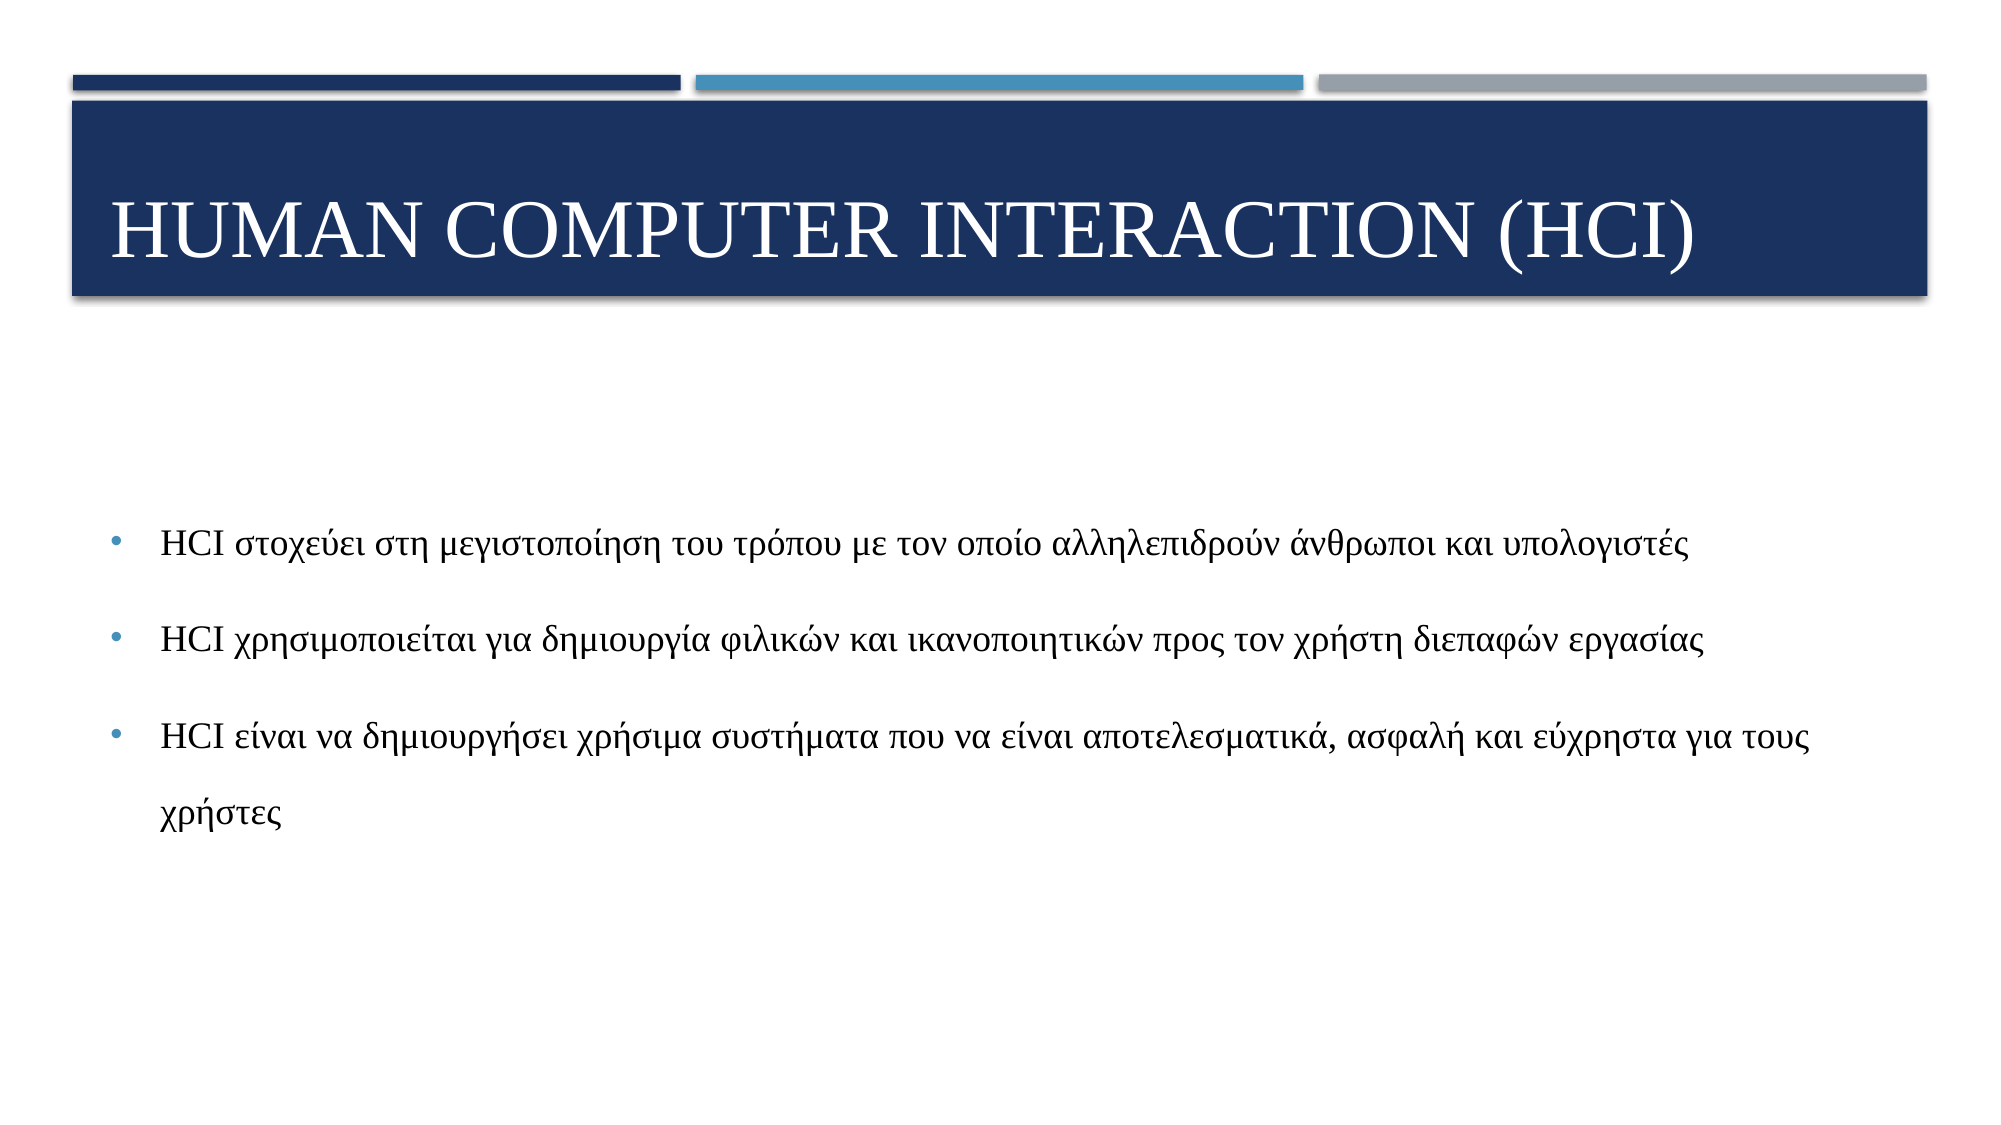

# Human computer interaction (HCI)
HCI στοχεύει στη μεγιστοποίηση του τρόπου με τον οποίο αλληλεπιδρούν άνθρωποι και υπολογιστές
HCI χρησιμοποιείται για δημιουργία φιλικών και ικανοποιητικών προς τον χρήστη διεπαφών εργασίας
HCI είναι να δημιουργήσει χρήσιμα συστήματα που να είναι αποτελεσματικά, ασφαλή και εύχρηστα για τους χρήστες